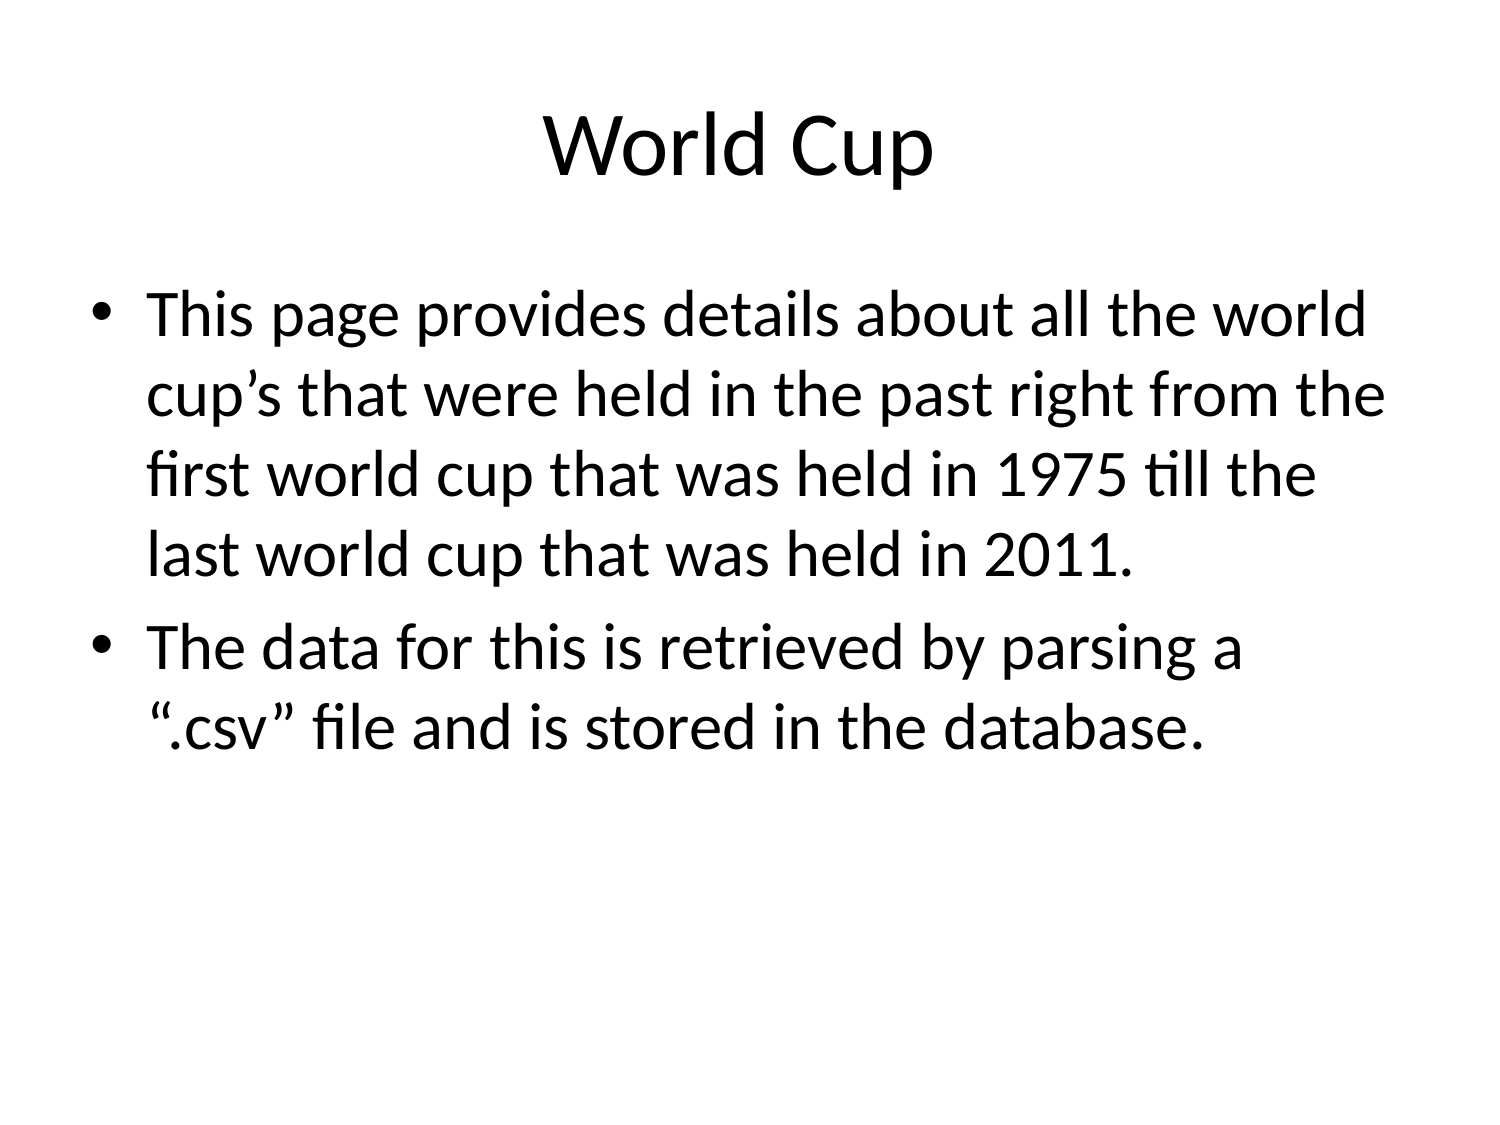

# World Cup
This page provides details about all the world cup’s that were held in the past right from the first world cup that was held in 1975 till the last world cup that was held in 2011.
The data for this is retrieved by parsing a “.csv” file and is stored in the database.